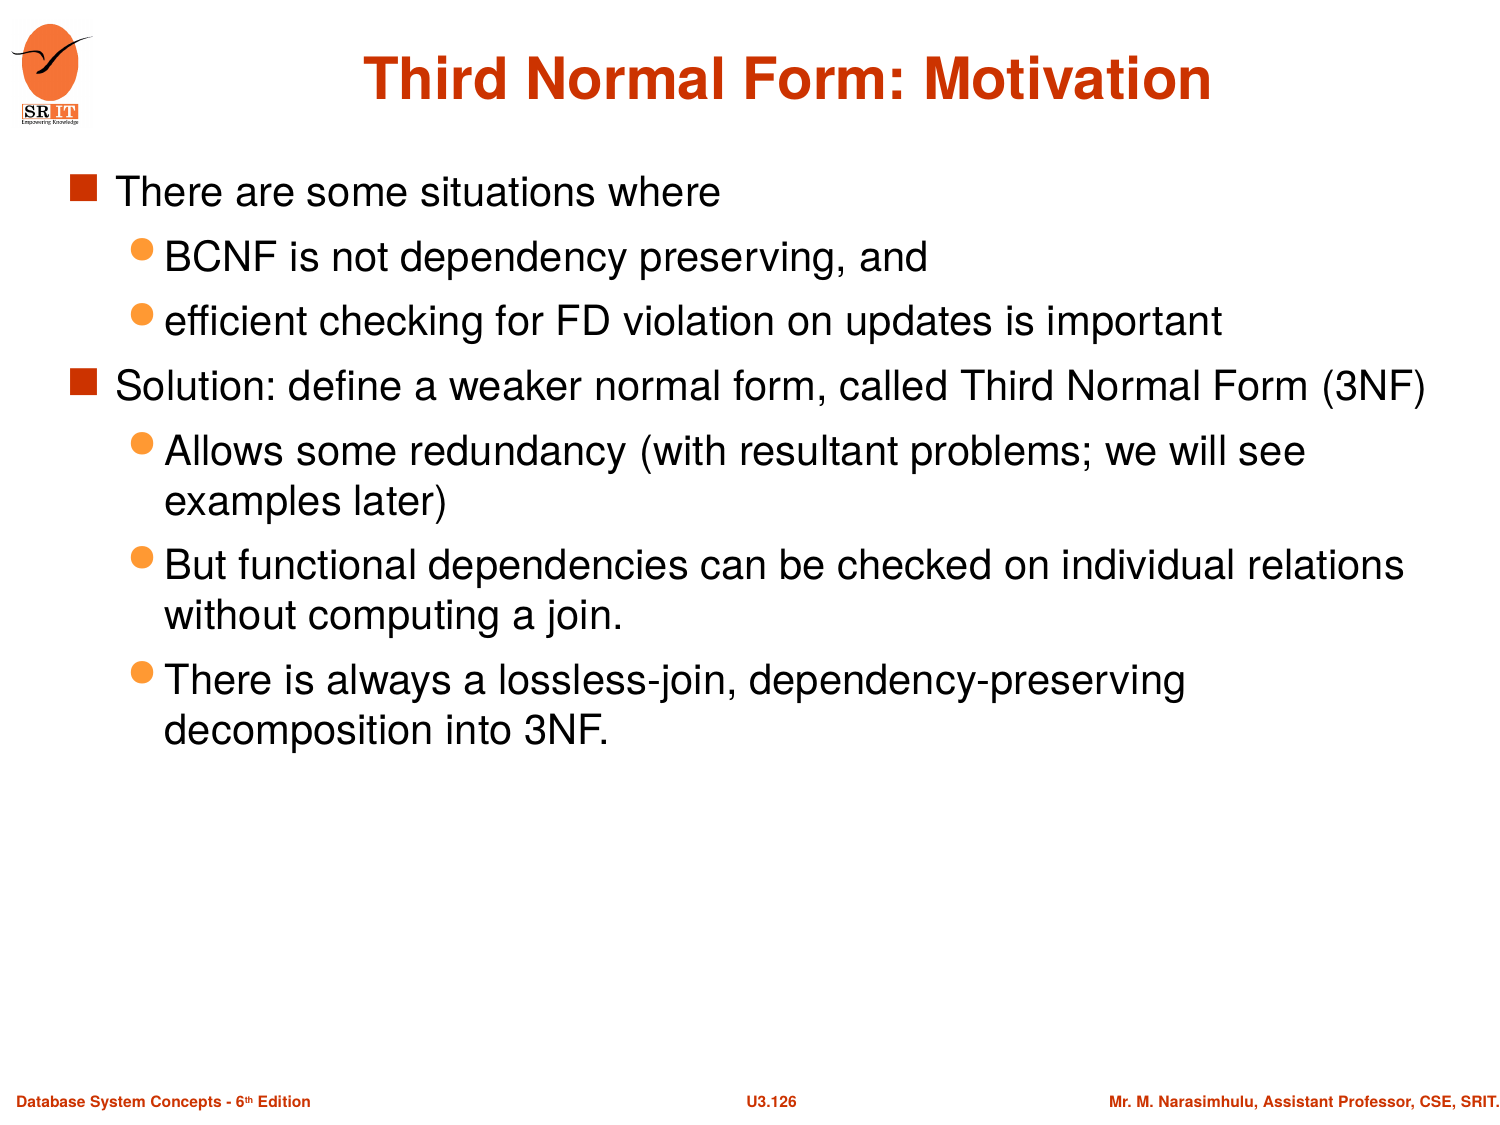

# Third Normal Form: Motivation
There are some situations where
BCNF is not dependency preserving, and
efficient checking for FD violation on updates is important
Solution: define a weaker normal form, called Third Normal Form (3NF)
Allows some redundancy (with resultant problems; we will see examples later)
But functional dependencies can be checked on individual relations without computing a join.
There is always a lossless-join, dependency-preserving decomposition into 3NF.